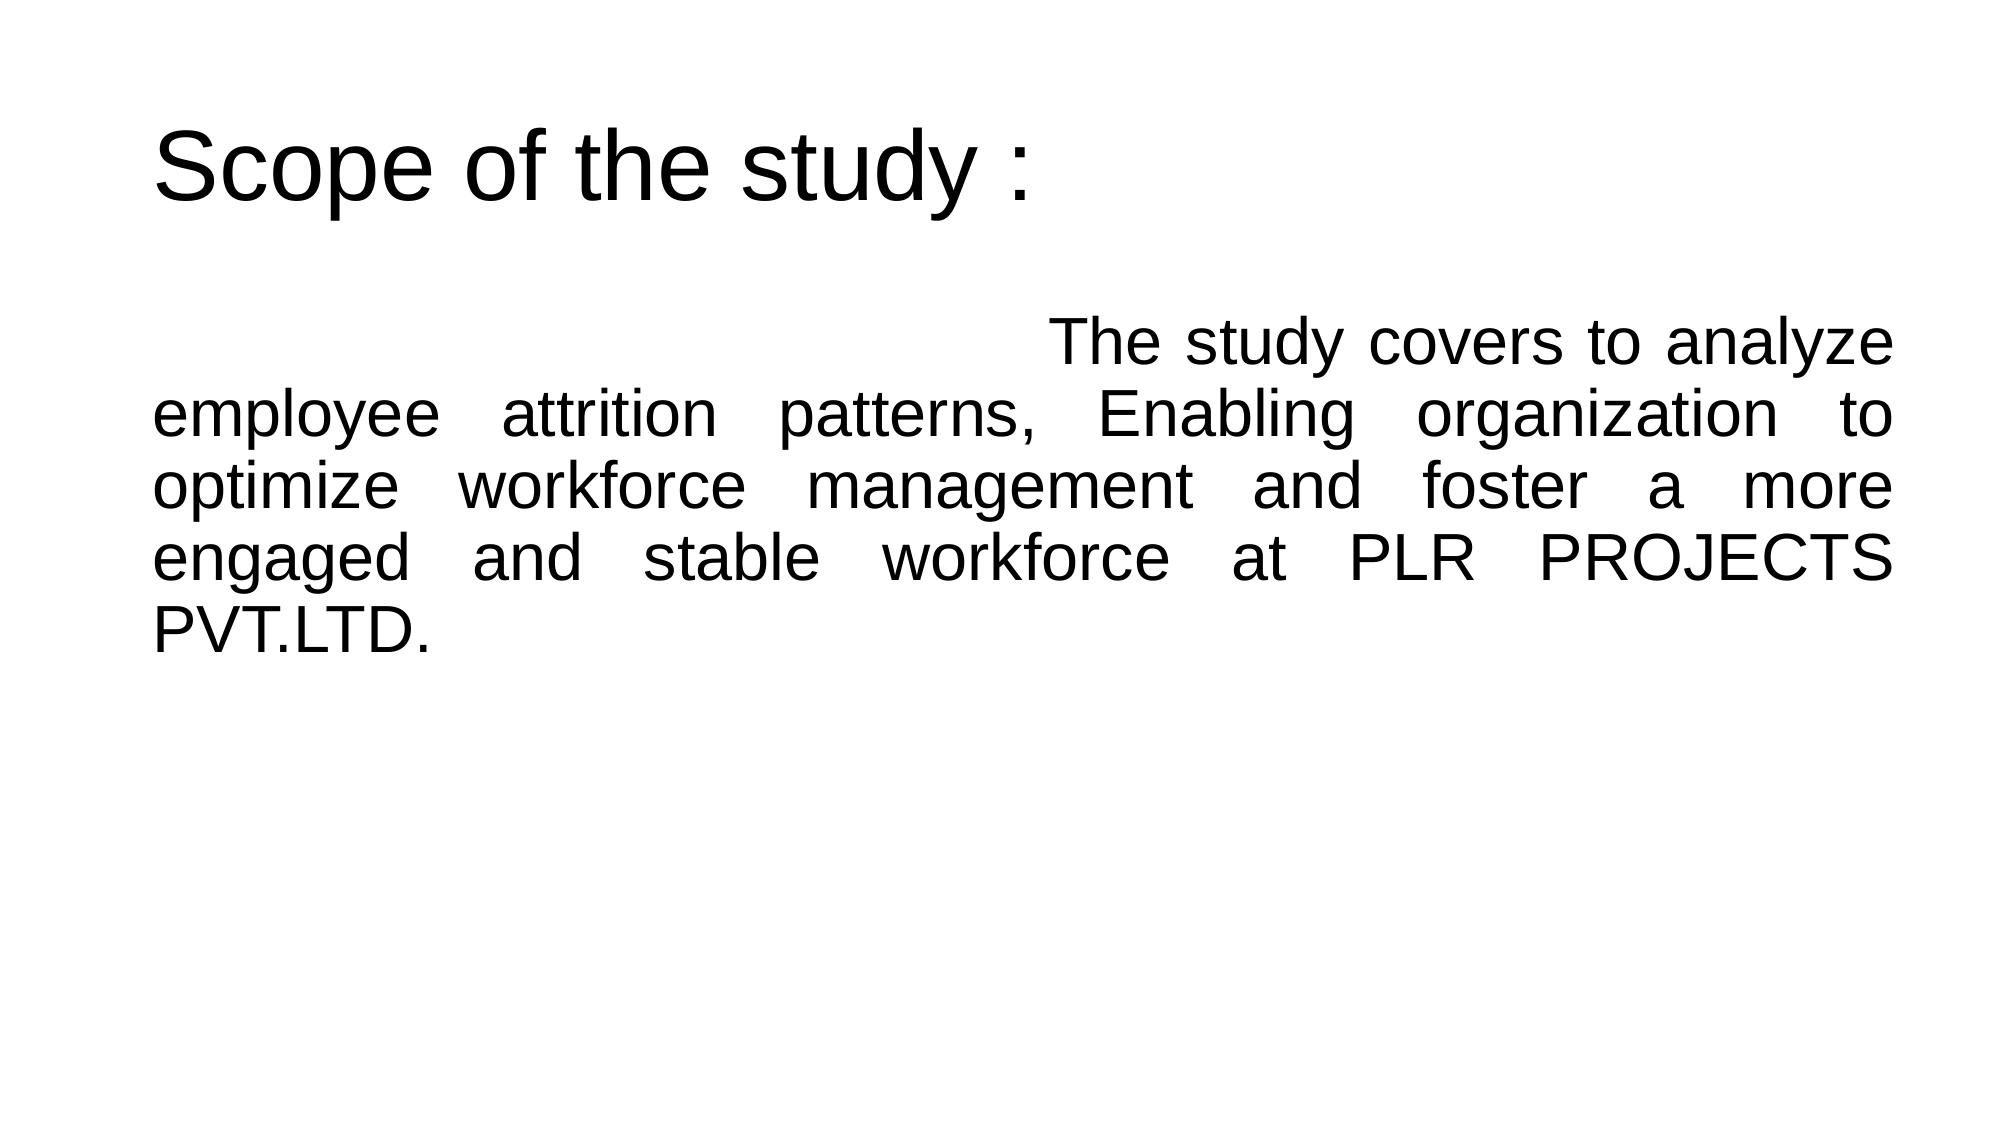

# Scope of the study :
                                       The study covers to analyze employee attrition patterns, Enabling organization to optimize workforce management and foster a more engaged and stable workforce at PLR PROJECTS PVT.LTD.